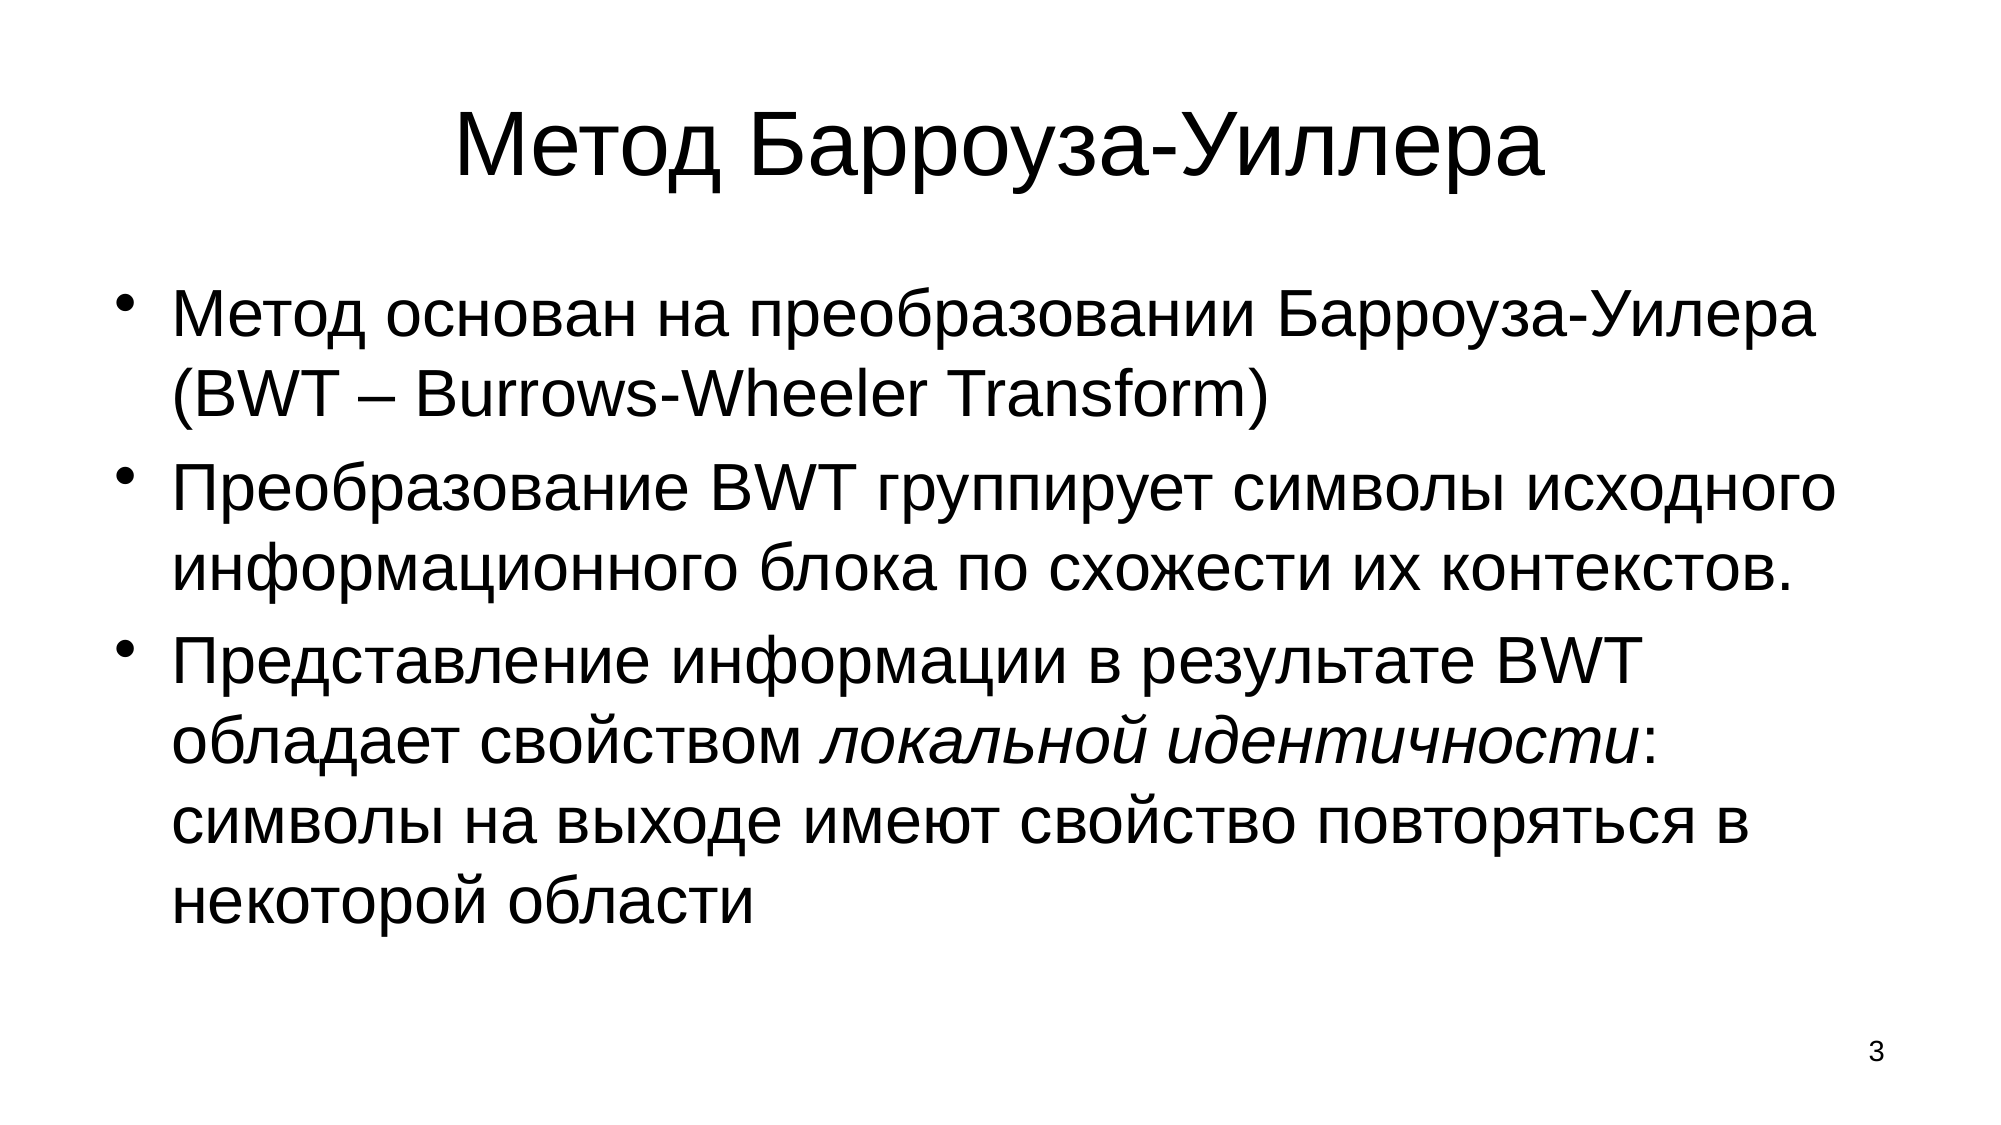

# Метод Барроуза-Уиллера
Метод основан на преобразовании Барроуза-Уилера (BWT – Burrows-Wheeler Transform)
Преобразование BWT группирует символы исходного информационного блока по схожести их контекстов.
Представление информации в результате BWT обладает свойством локальной идентичности: символы на выходе имеют свойство повторяться в некоторой области
3